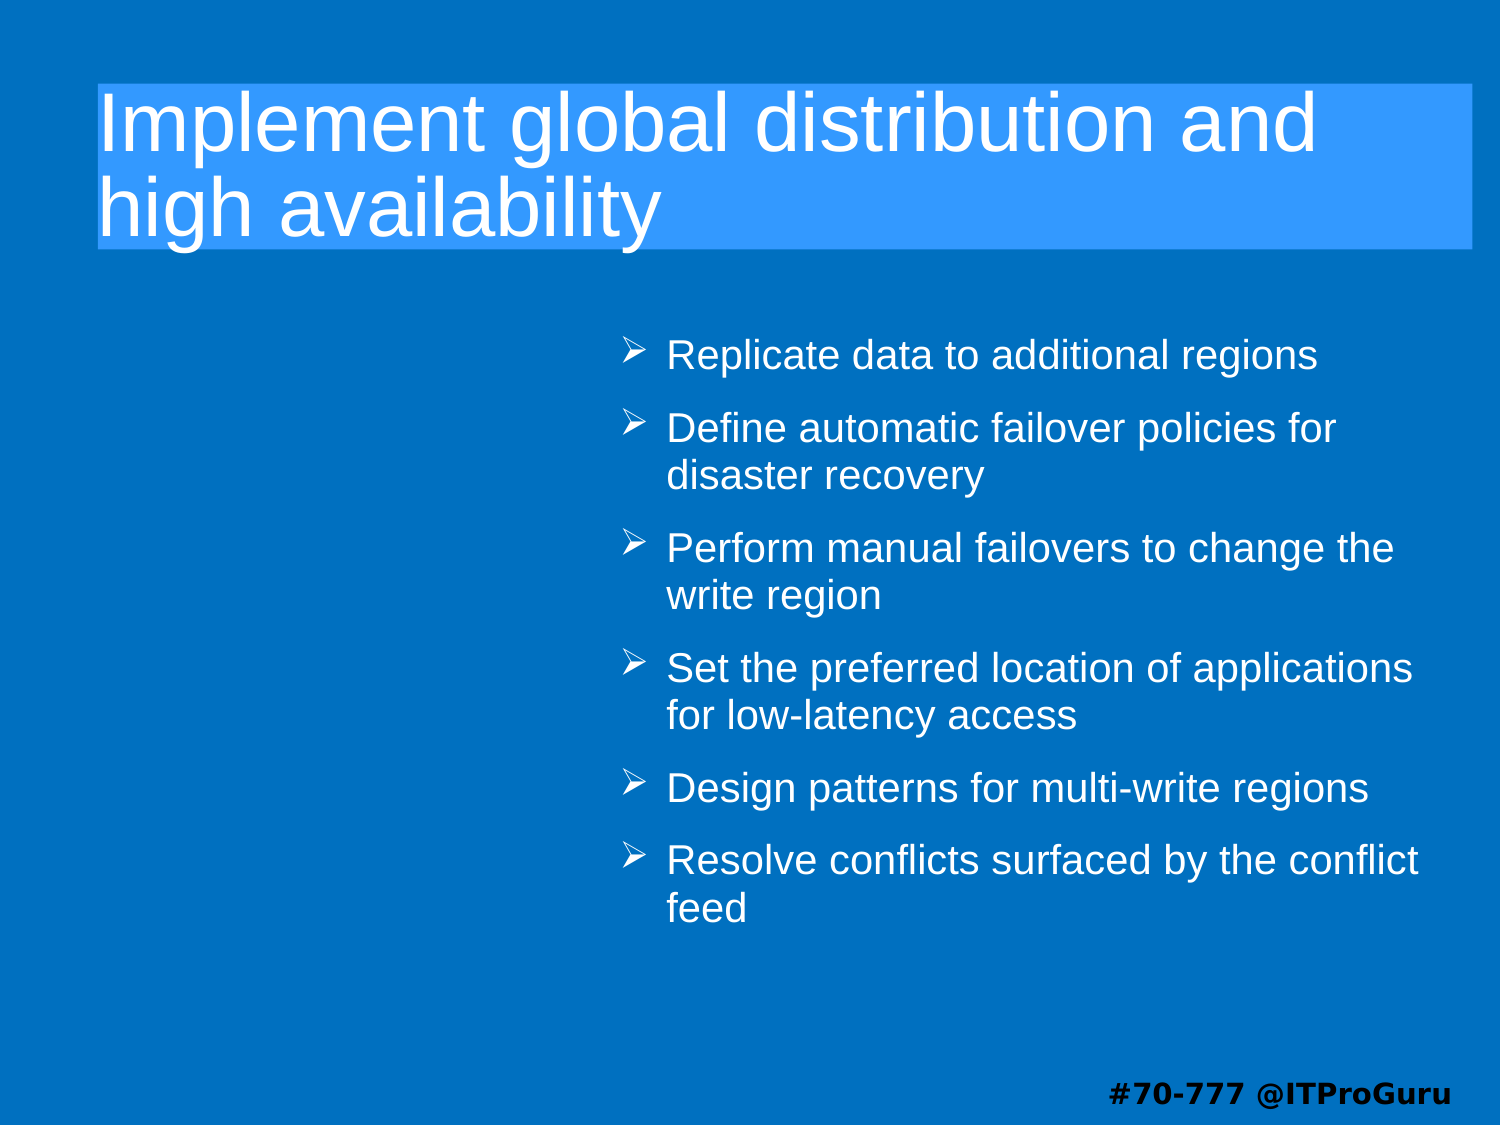

# Implement global distribution and high availability
Replicate data to additional regions
Define automatic failover policies for disaster recovery
Perform manual failovers to change the write region
Set the preferred location of applications for low-latency access
Design patterns for multi-write regions
Resolve conflicts surfaced by the conflict feed